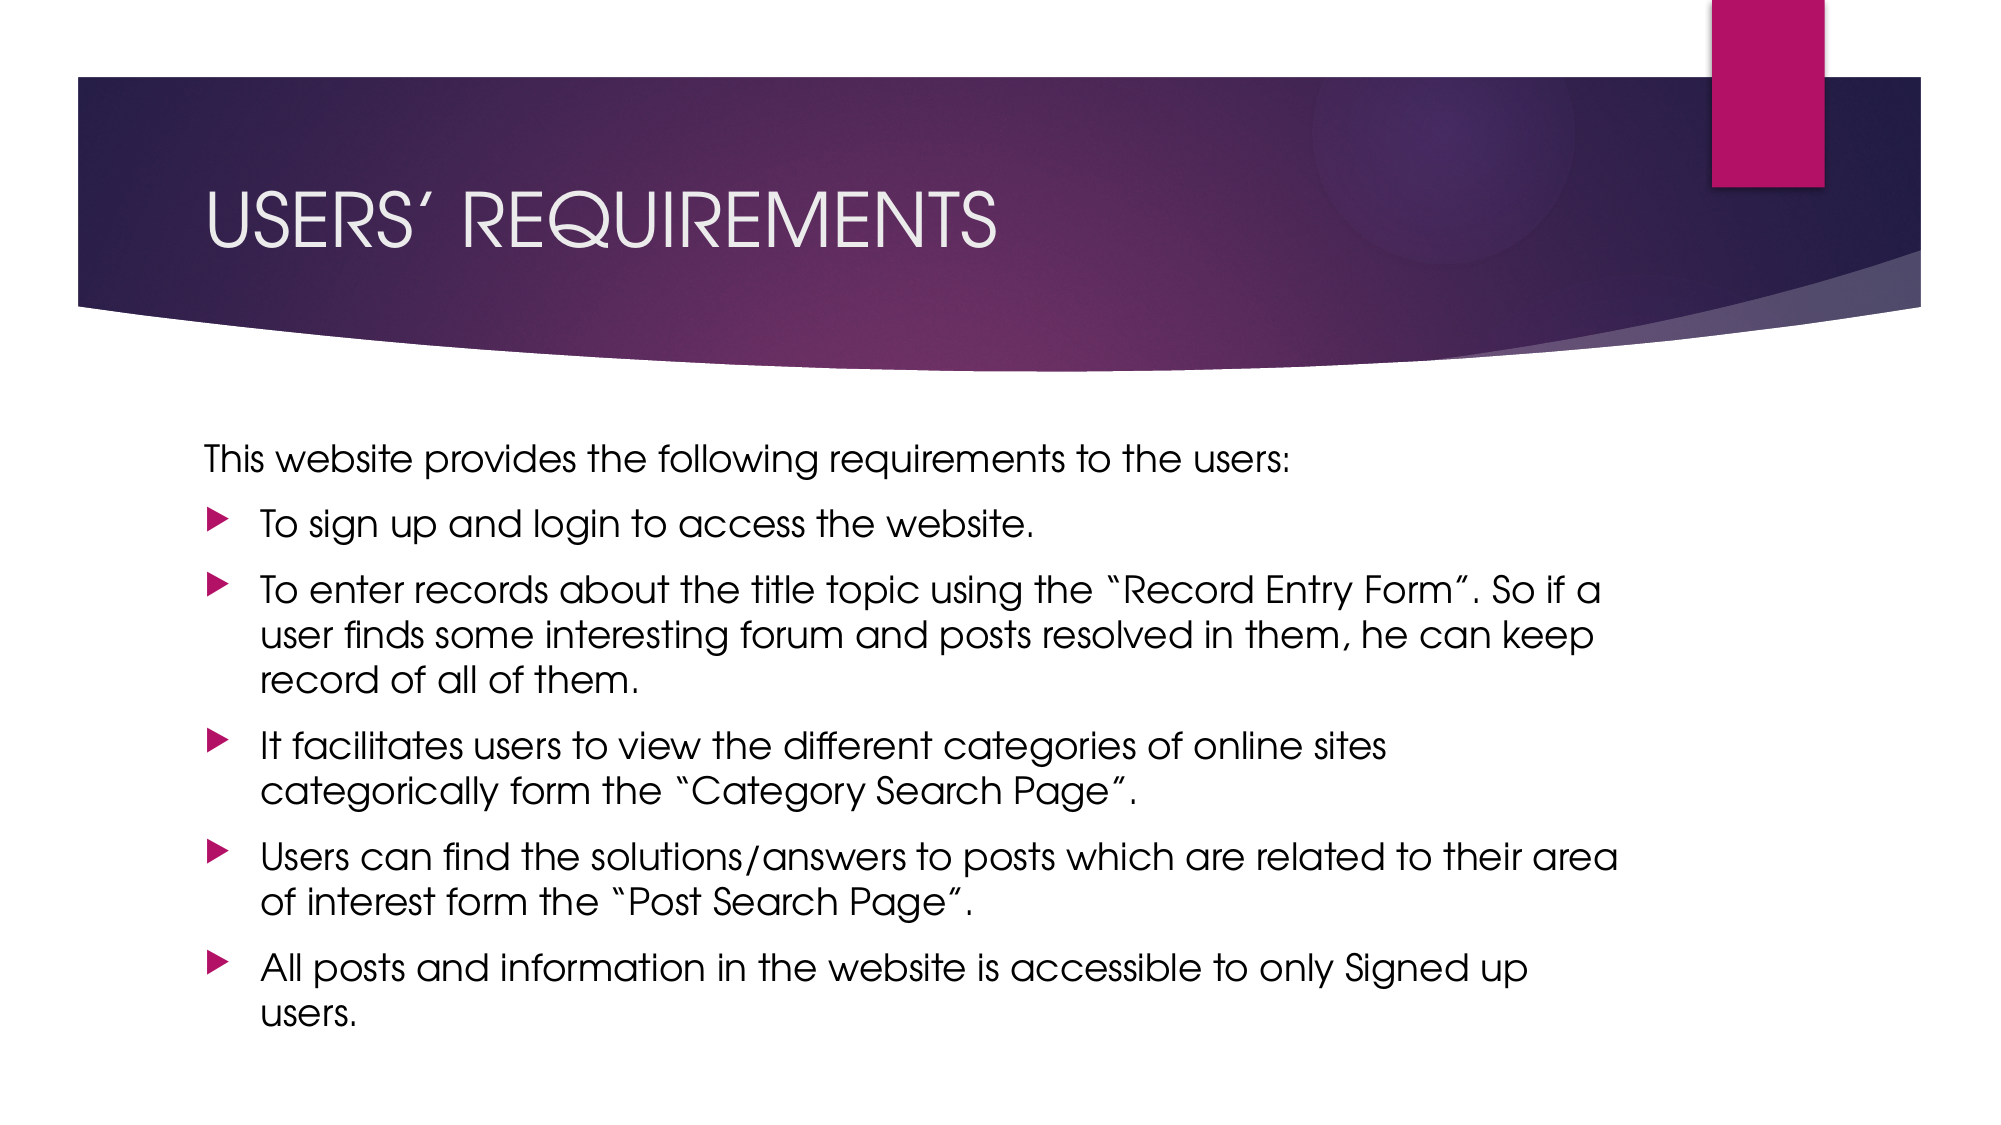

# USERS’ REQUIREMENTS
This website provides the following requirements to the users:
To sign up and login to access the website.
To enter records about the title topic using the “Record Entry Form”. So if a user finds some interesting forum and posts resolved in them, he can keep record of all of them.
It facilitates users to view the different categories of online sites categorically form the “Category Search Page”.
Users can find the solutions/answers to posts which are related to their area of interest form the “Post Search Page”.
All posts and information in the website is accessible to only Signed up users.